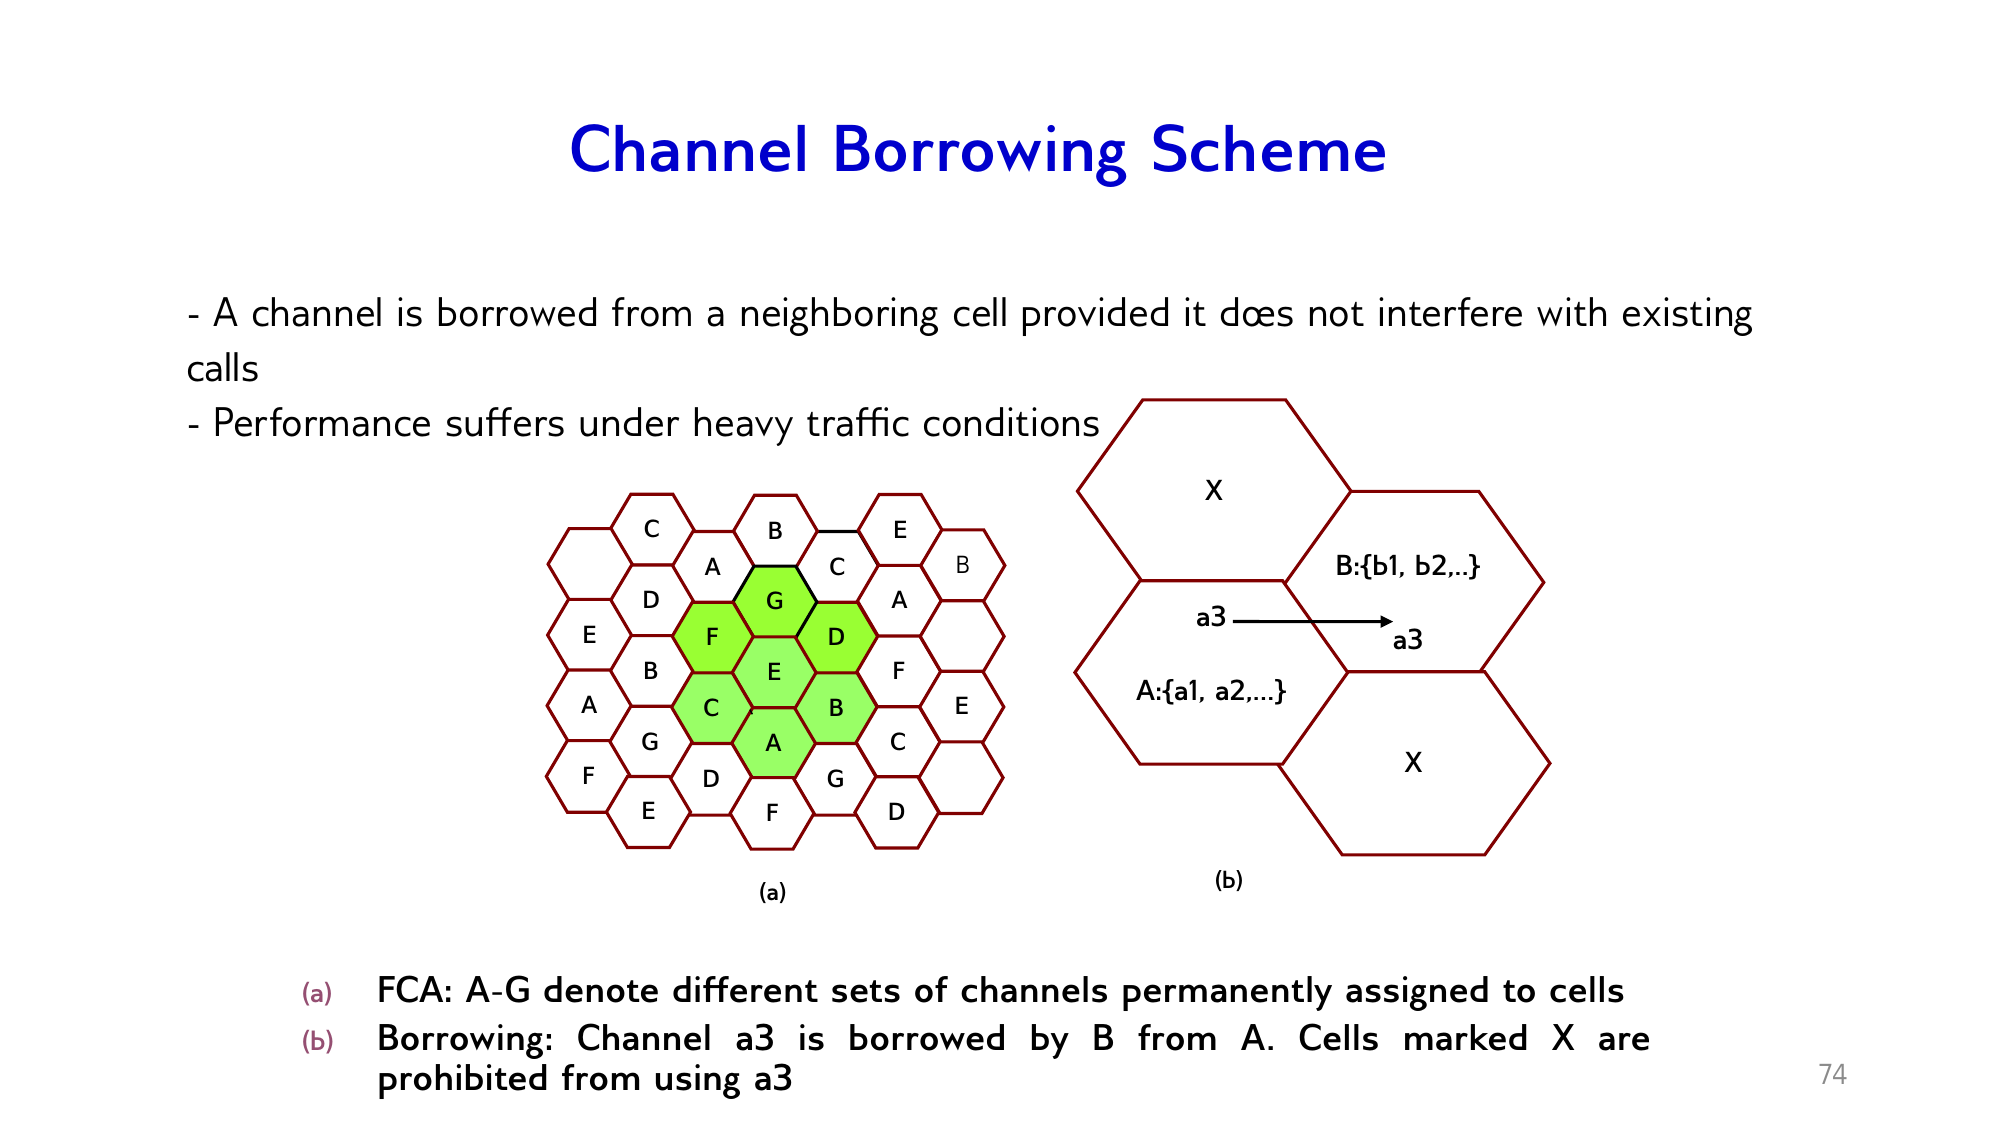

Channel Borrowing Scheme
- A channel is borrowed from a neighboring cell provided it does not interfere with existing calls
- Performance suffers under heavy traffic conditions

X

B:{b1, b2,..}

a3
a3

A:{a1, a2,…}

X
C
E
B

B
A
C
D
A
G
E

F
D
B
F
E
A
E
C
B
G
C
A

F

D
G
E
D
F
(b)
(a)
FCA: A-G denote different sets of channels permanently assigned to cells
Borrowing: Channel a3 is borrowed by B from A. Cells marked X are prohibited from using a3
74